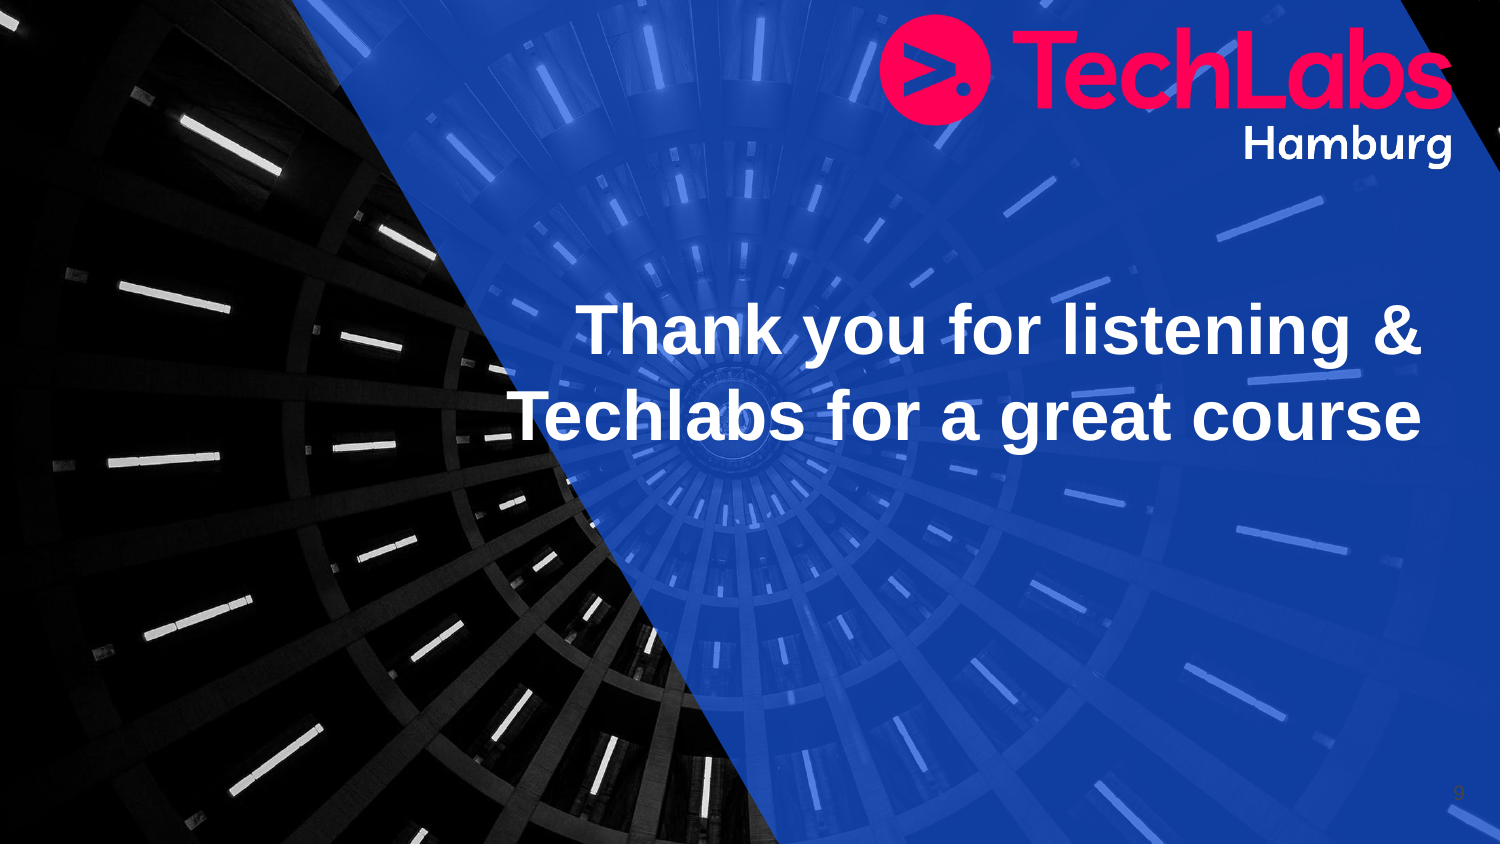

# Thank you for listening & Techlabs for a great course

9